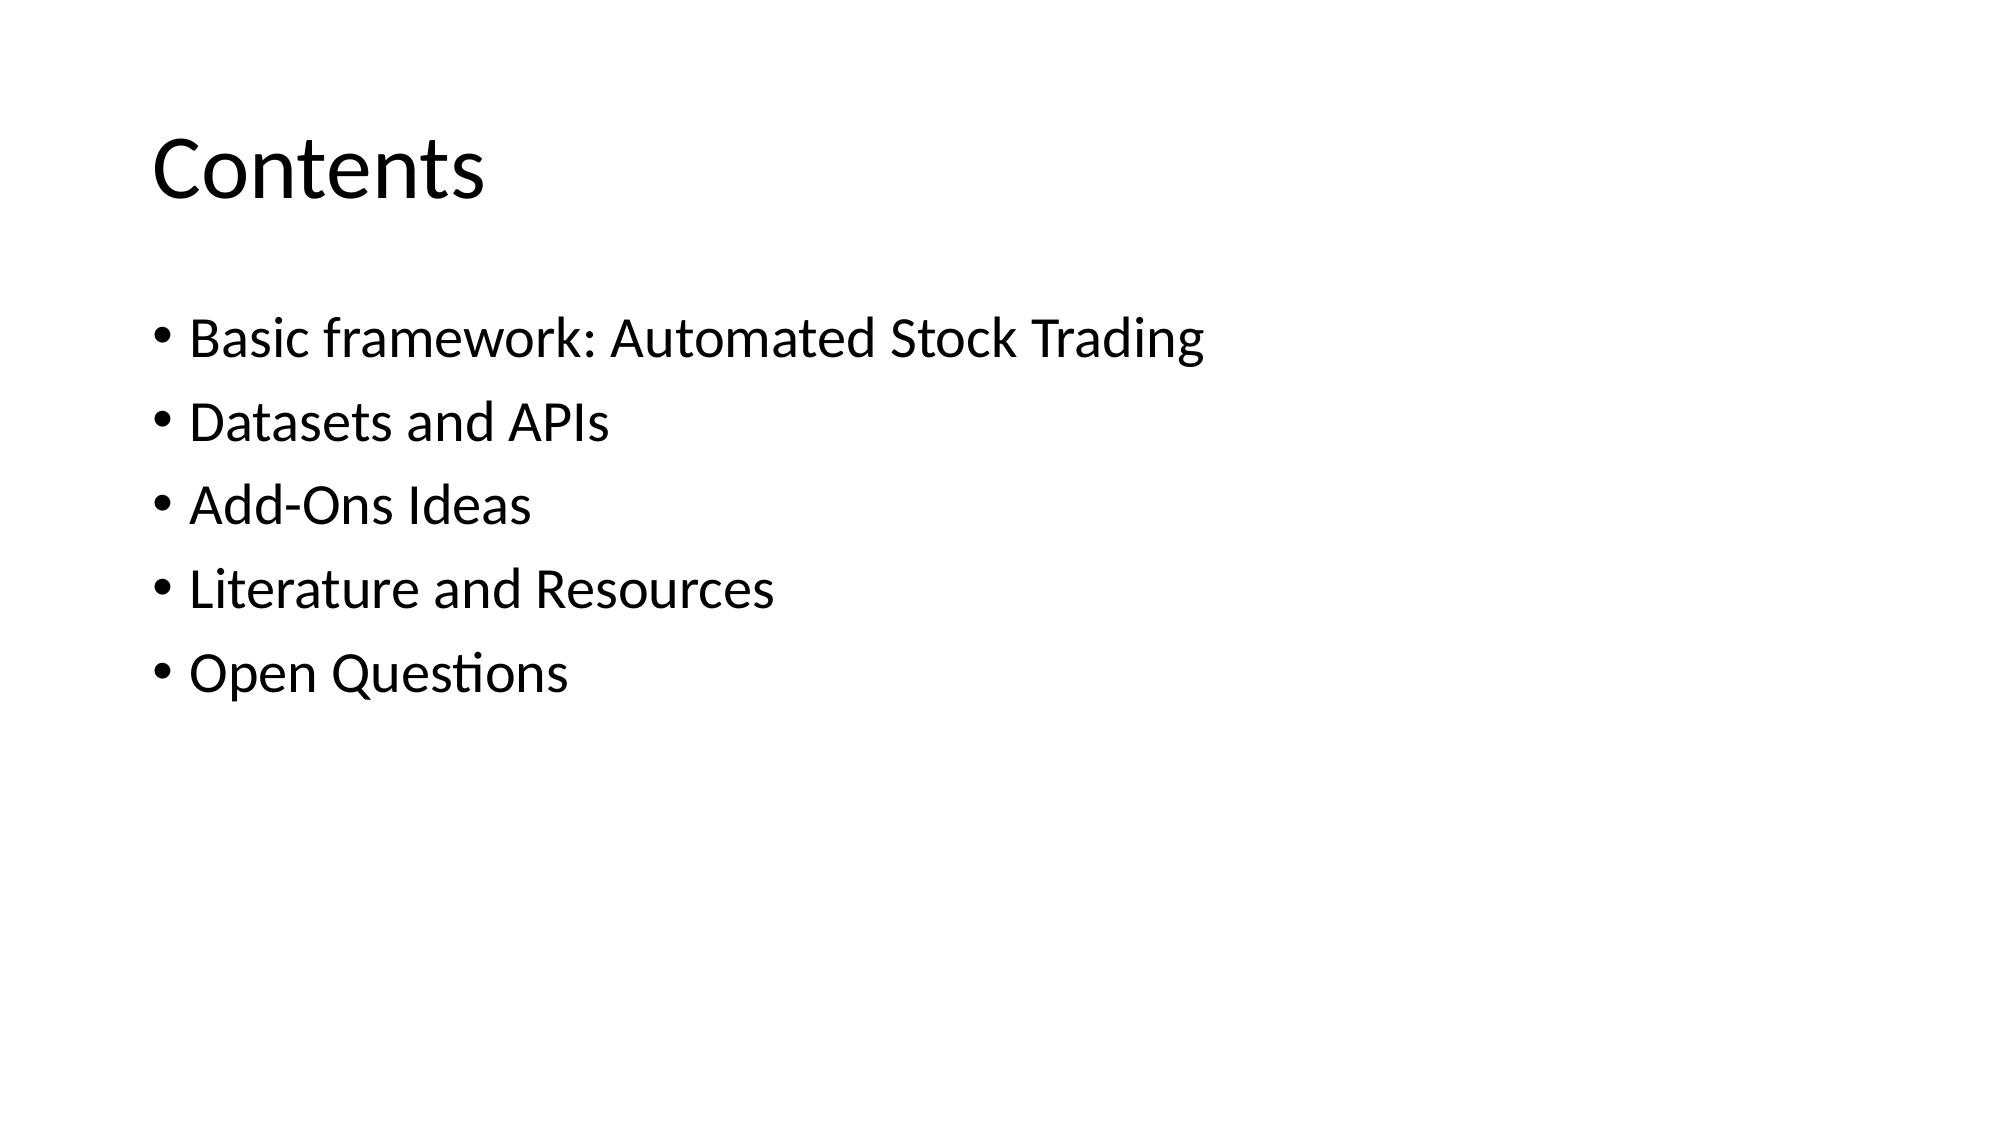

# Contents
Basic framework: Automated Stock Trading
Datasets and APIs
Add-Ons Ideas
Literature and Resources
Open Questions